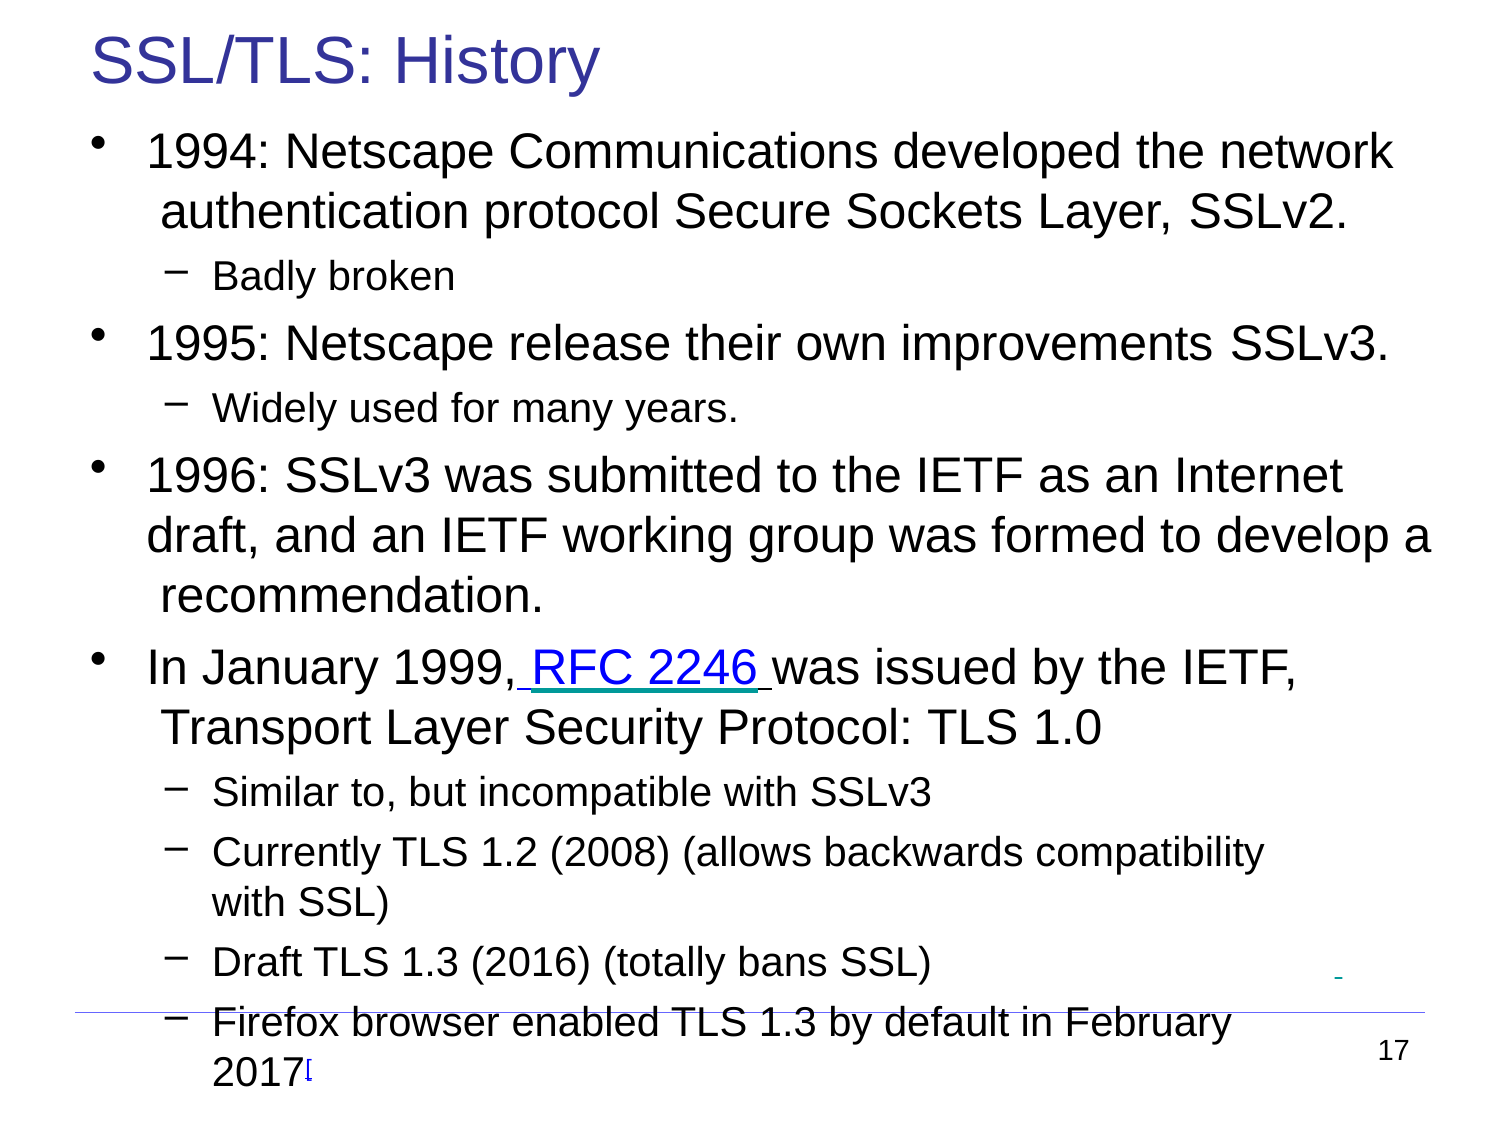

# SSL/TLS: History
1994: Netscape Communications developed the network  authentication protocol Secure Sockets Layer, SSLv2.
Badly broken
1995: Netscape release their own improvements SSLv3.
Widely used for many years.
1996: SSLv3 was submitted to the IETF as an Internet  draft, and an IETF working group was formed to develop a  recommendation.
In January 1999, RFC 2246 was issued by the IETF,  Transport Layer Security Protocol: TLS 1.0
Similar to, but incompatible with SSLv3
Currently TLS 1.2 (2008) (allows backwards compatibility with SSL)
Draft TLS 1.3 (2016) (totally bans SSL)
Firefox browser enabled TLS 1.3 by default in February 2017[

17